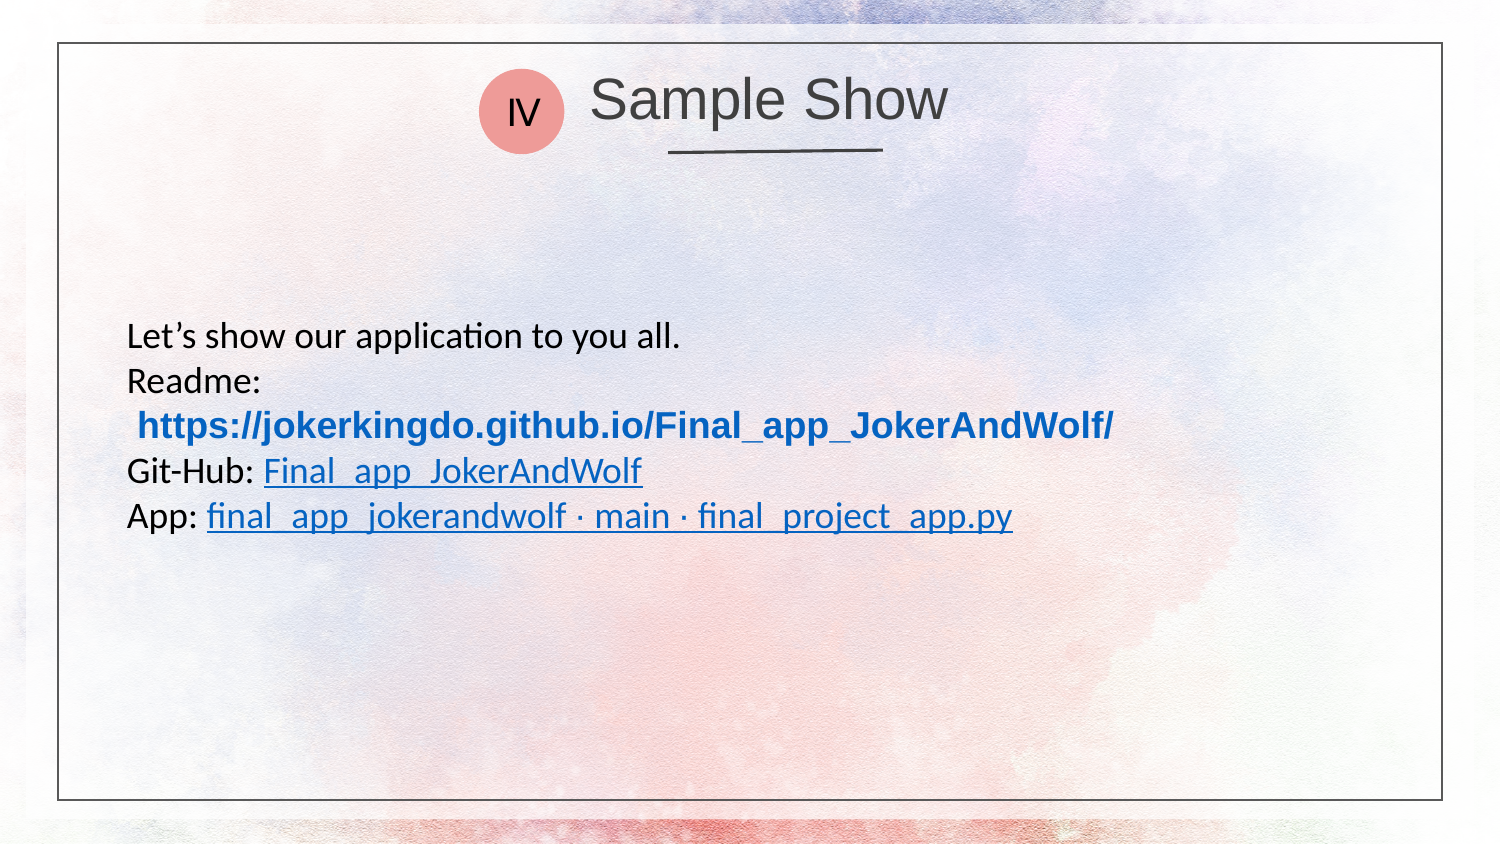

Sample Show
Ⅳ
Let’s show our application to you all.
Readme: https://jokerkingdo.github.io/Final_app_JokerAndWolf/
Git-Hub: Final_app_JokerAndWolf
App: final_app_jokerandwolf ∙ main ∙ final_project_app.py